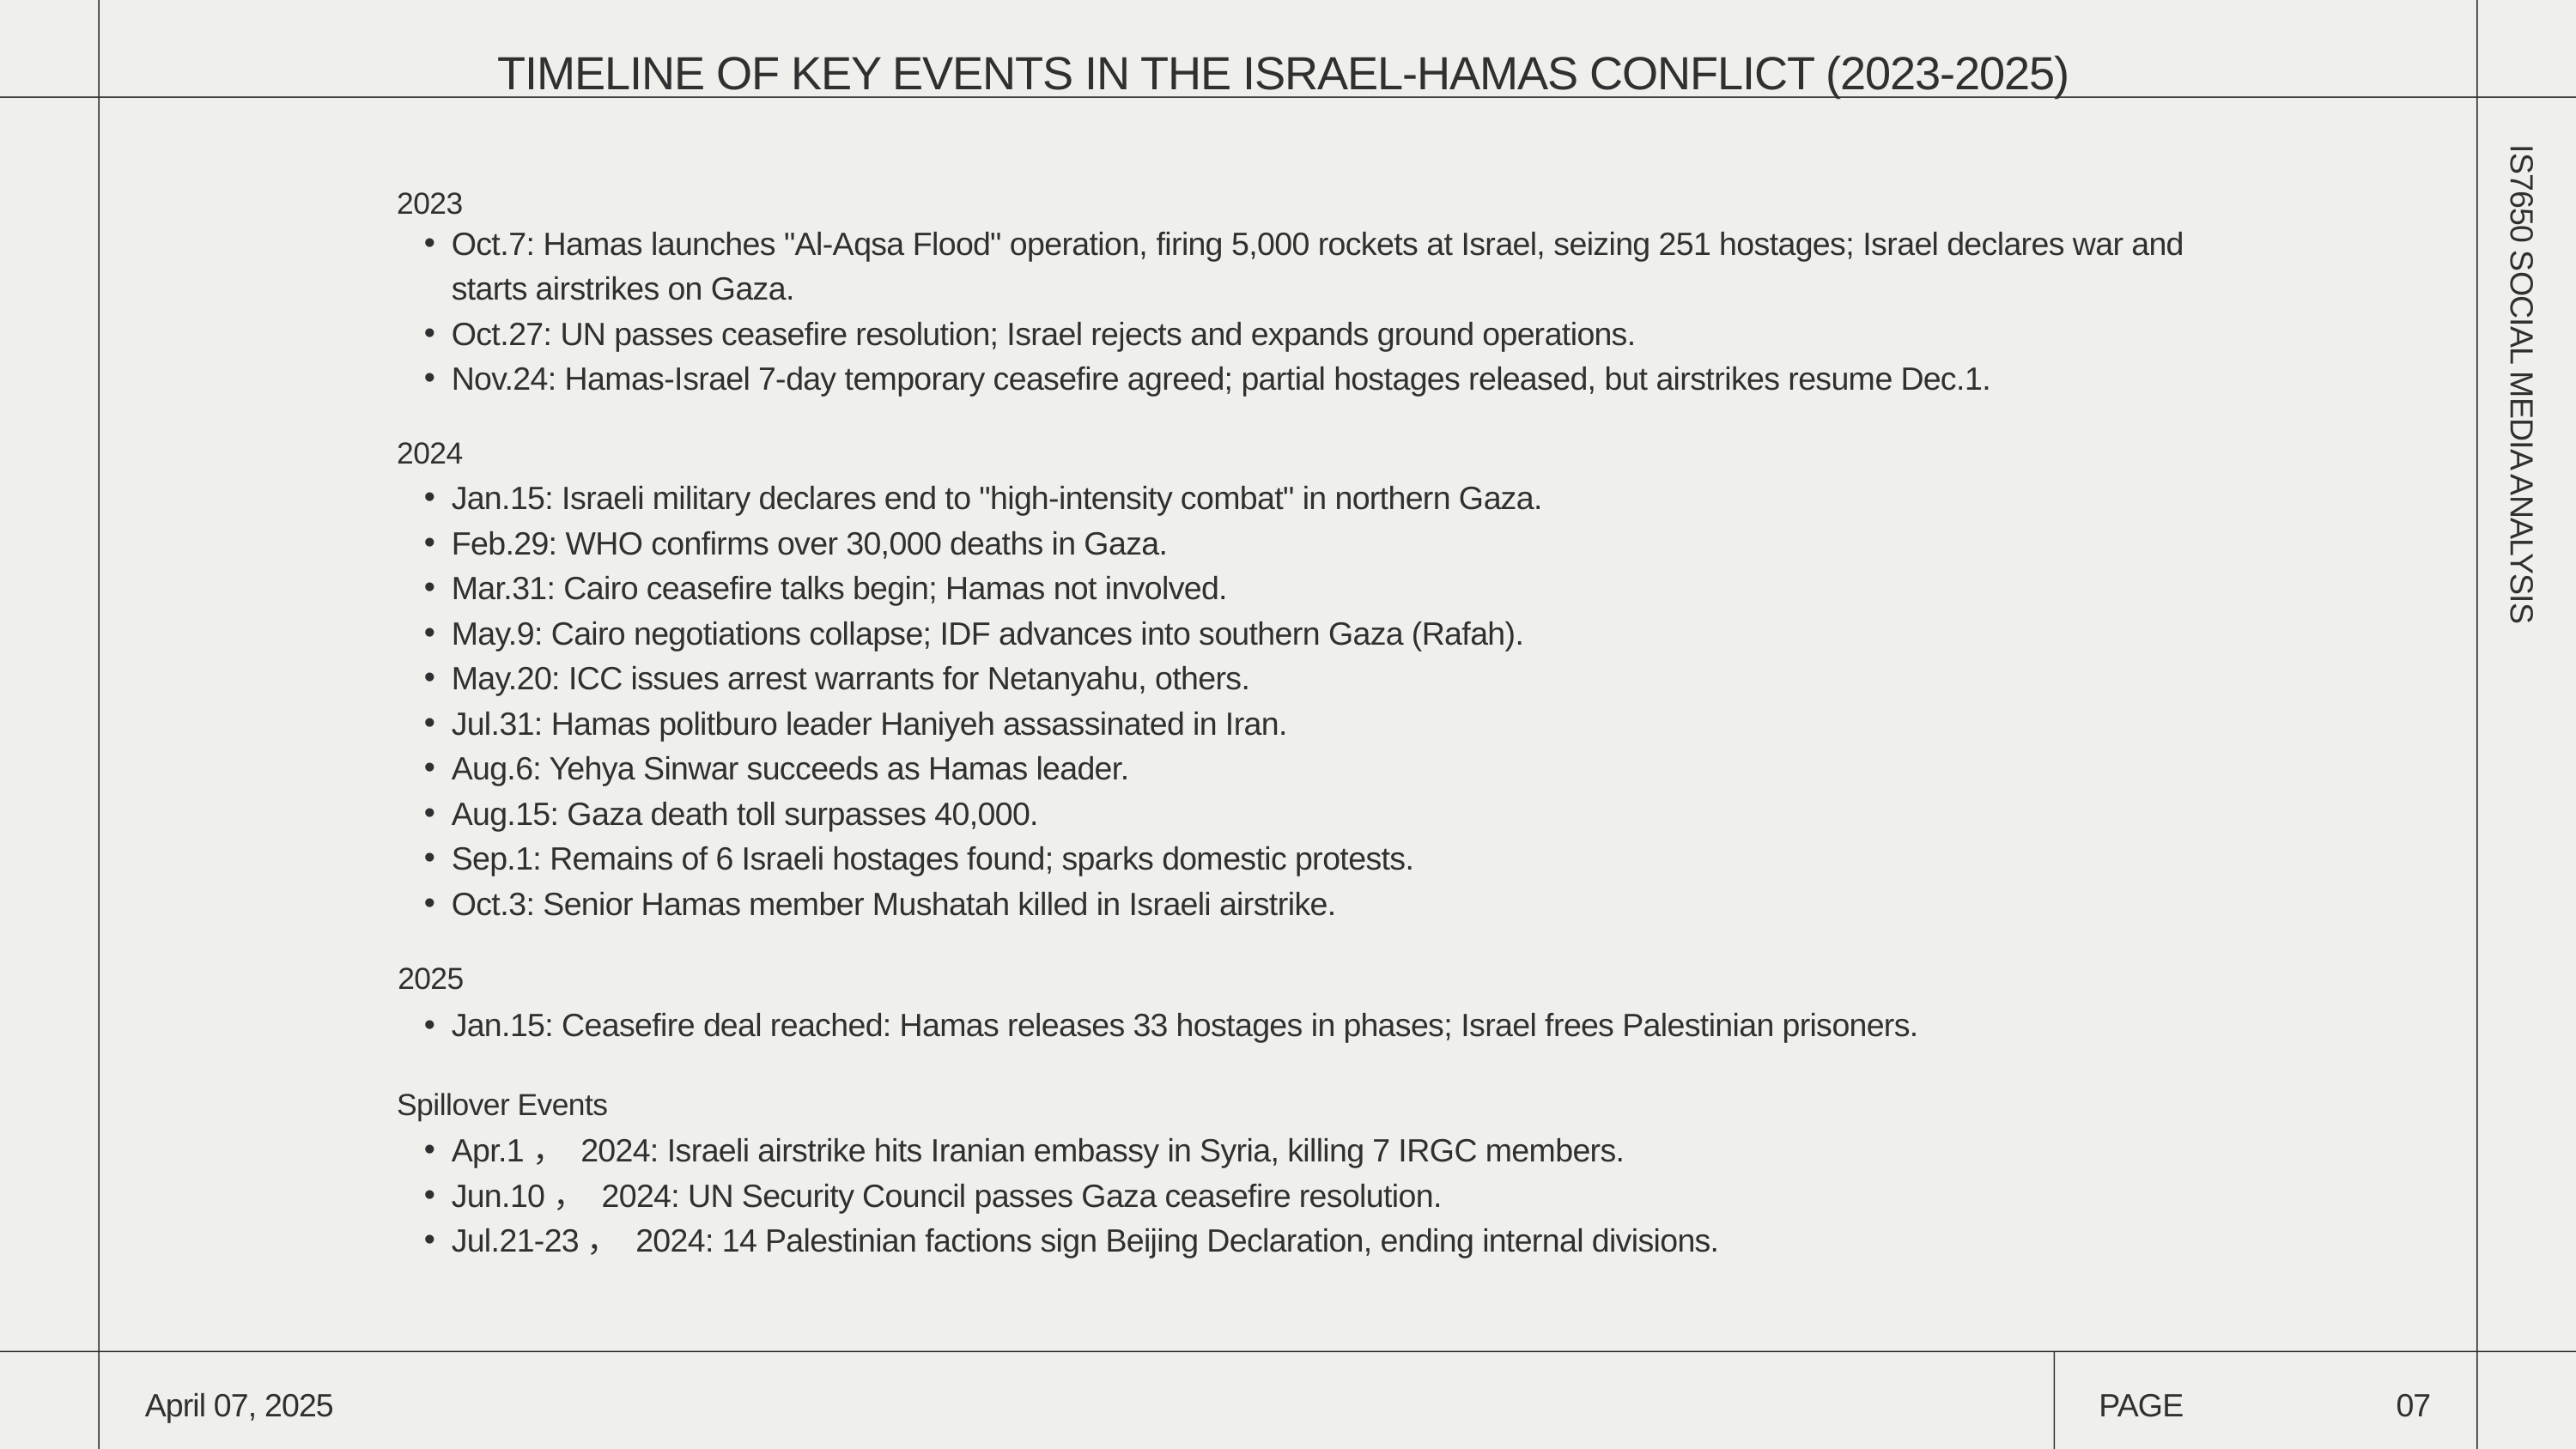

TIMELINE OF KEY EVENTS IN THE ISRAEL-HAMAS CONFLICT (2023-2025)​

2023
Oct.7​​: Hamas launches "Al-Aqsa Flood" operation, firing 5,000 rockets at Israel, seizing 251 hostages; Israel declares war and starts airstrikes on Gaza.
​​Oct.27​​: UN passes ceasefire resolution; Israel rejects and expands ground operations.
​​Nov.24​​: Hamas-Israel 7-day temporary ceasefire agreed; partial hostages released, but airstrikes resume Dec.1.

IS7650 SOCIAL MEDIA ANALYSIS
2024
​​Jan.15​​: Israeli military declares end to "high-intensity combat" in northern Gaza.
​​Feb.29​​: WHO confirms over 30,000 deaths in Gaza.
​​Mar.31​​: Cairo ceasefire talks begin; Hamas not involved.
​​May.9​​: Cairo negotiations collapse; IDF advances into southern Gaza (Rafah).
​​May.20​​: ICC issues arrest warrants for Netanyahu, others.
​​Jul.31​​: Hamas politburo leader Haniyeh assassinated in Iran.
​​Aug.6​​: Yehya Sinwar succeeds as Hamas leader.
​​Aug.15​​: Gaza death toll surpasses 40,000.
​​Sep.1​​: Remains of 6 Israeli hostages found; sparks domestic protests.
​​Oct.3​​: Senior Hamas member Mushatah killed in Israeli airstrike.

2025
Jan.15: Ceasefire deal reached: Hamas releases 33 hostages in phases; Israel frees Palestinian prisoners.

Spillover Events​
​​Apr.1​​， 2024: Israeli airstrike hits Iranian embassy in Syria, killing 7 IRGC members.
​​Jun.10​​， 2024: UN Security Council passes Gaza ceasefire resolution.
​​Jul.21-23​​， 2024: 14 Palestinian factions sign Beijing Declaration, ending internal divisions.

April 07, 2025
PAGE
07